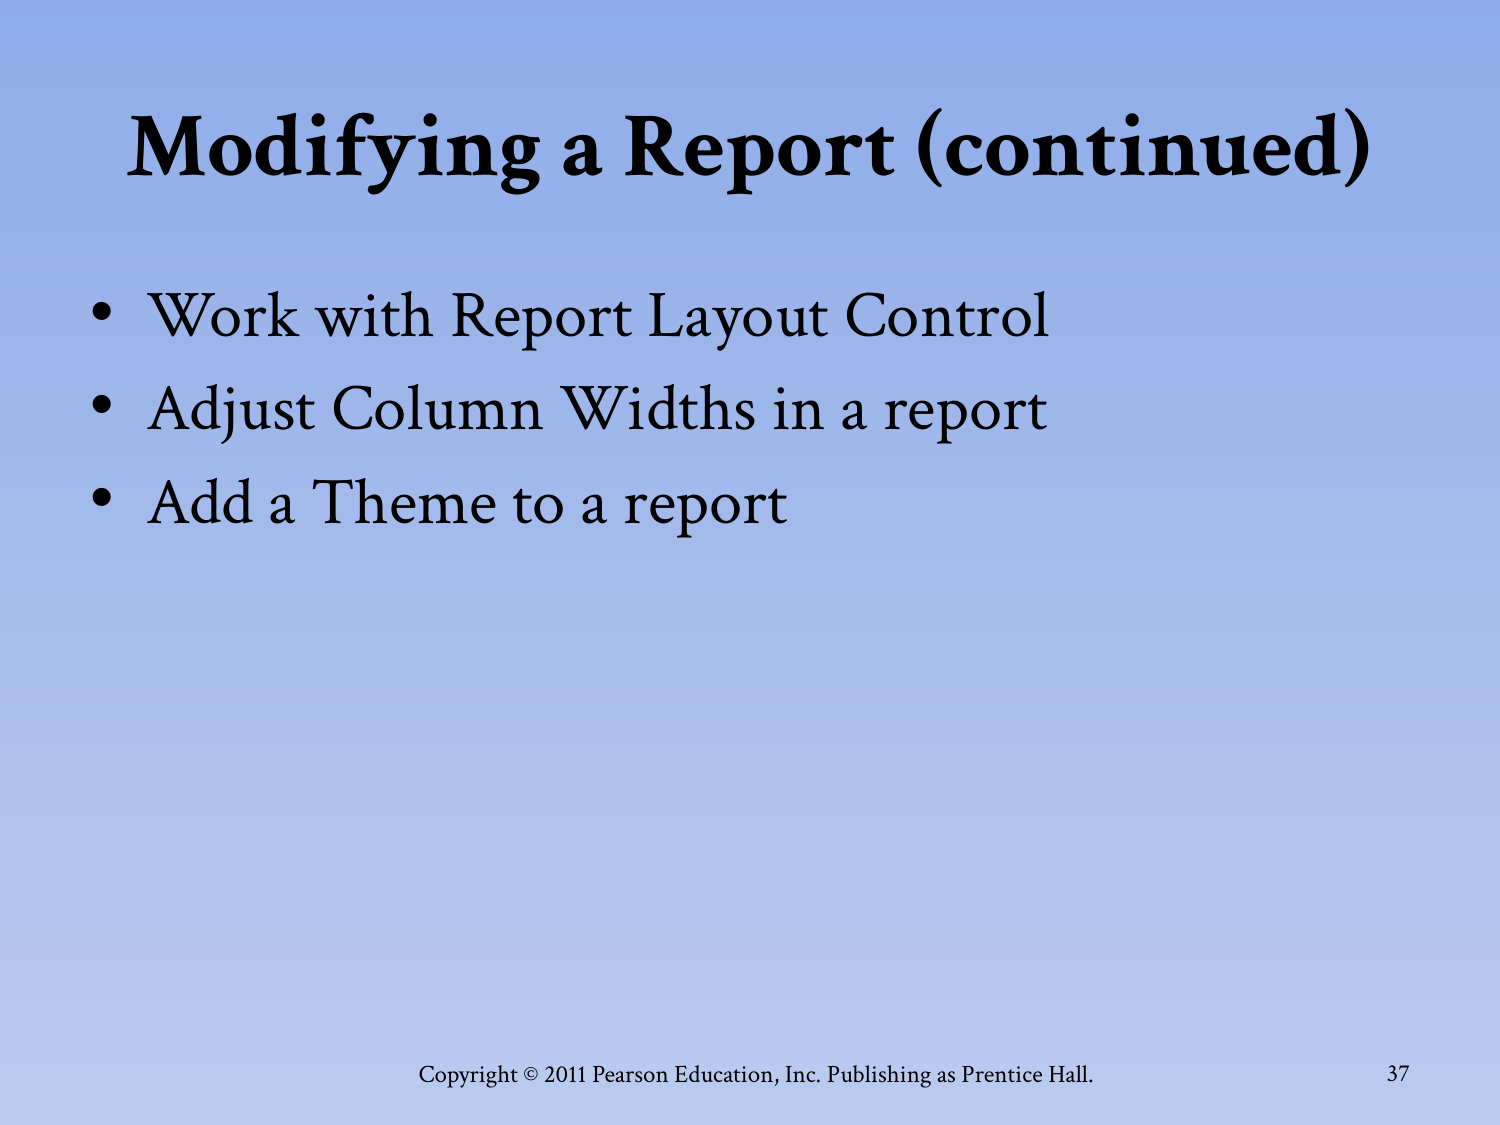

# Modifying a Report (continued)
Work with Report Layout Control
Adjust Column Widths in a report
Add a Theme to a report

Copyright © 2011 Pearson Education, Inc. Publishing as Prentice Hall.

37